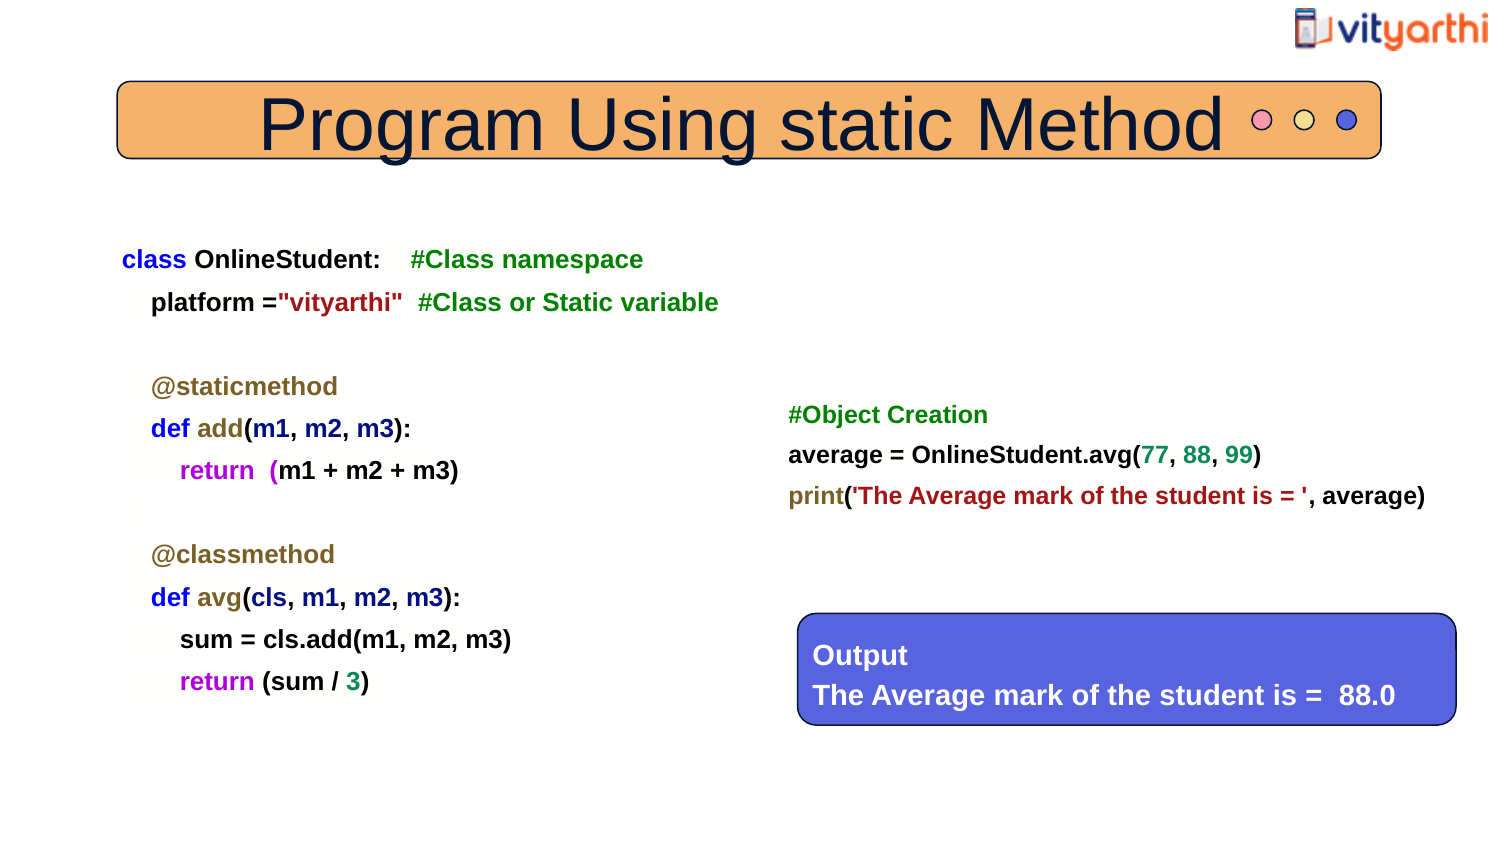

Program Using static Method

class OnlineStudent:    #Class namespace
    platform ="vityarthi"  #Class or Static variable

    @staticmethod
    def add(m1, m2, m3):
        return  (m1 + m2 + m3)

    @classmethod
    def avg(cls, m1, m2, m3):
        sum = cls.add(m1, m2, m3)
        return (sum / 3)
#Object Creation
average = OnlineStudent.avg(77, 88, 99)
print('The Average mark of the student is = ', average)

Output
The Average mark of the student is =  88.0